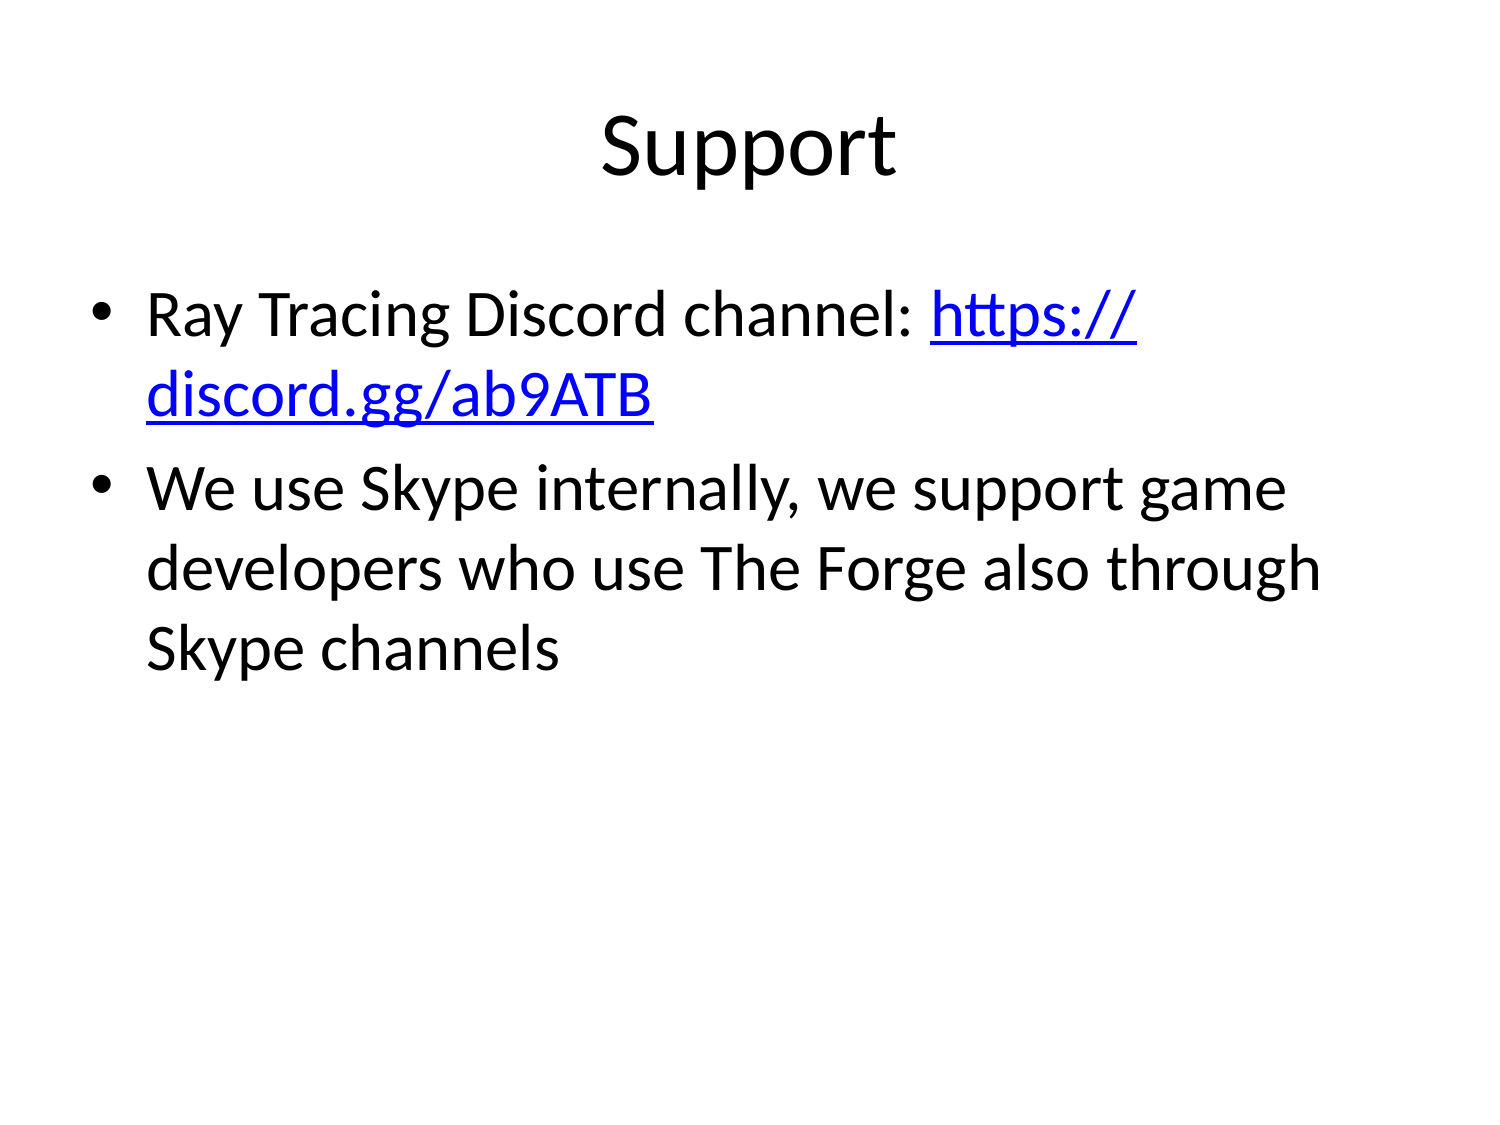

# Support
Ray Tracing Discord channel: https://discord.gg/ab9ATB
We use Skype internally, we support game developers who use The Forge also through Skype channels